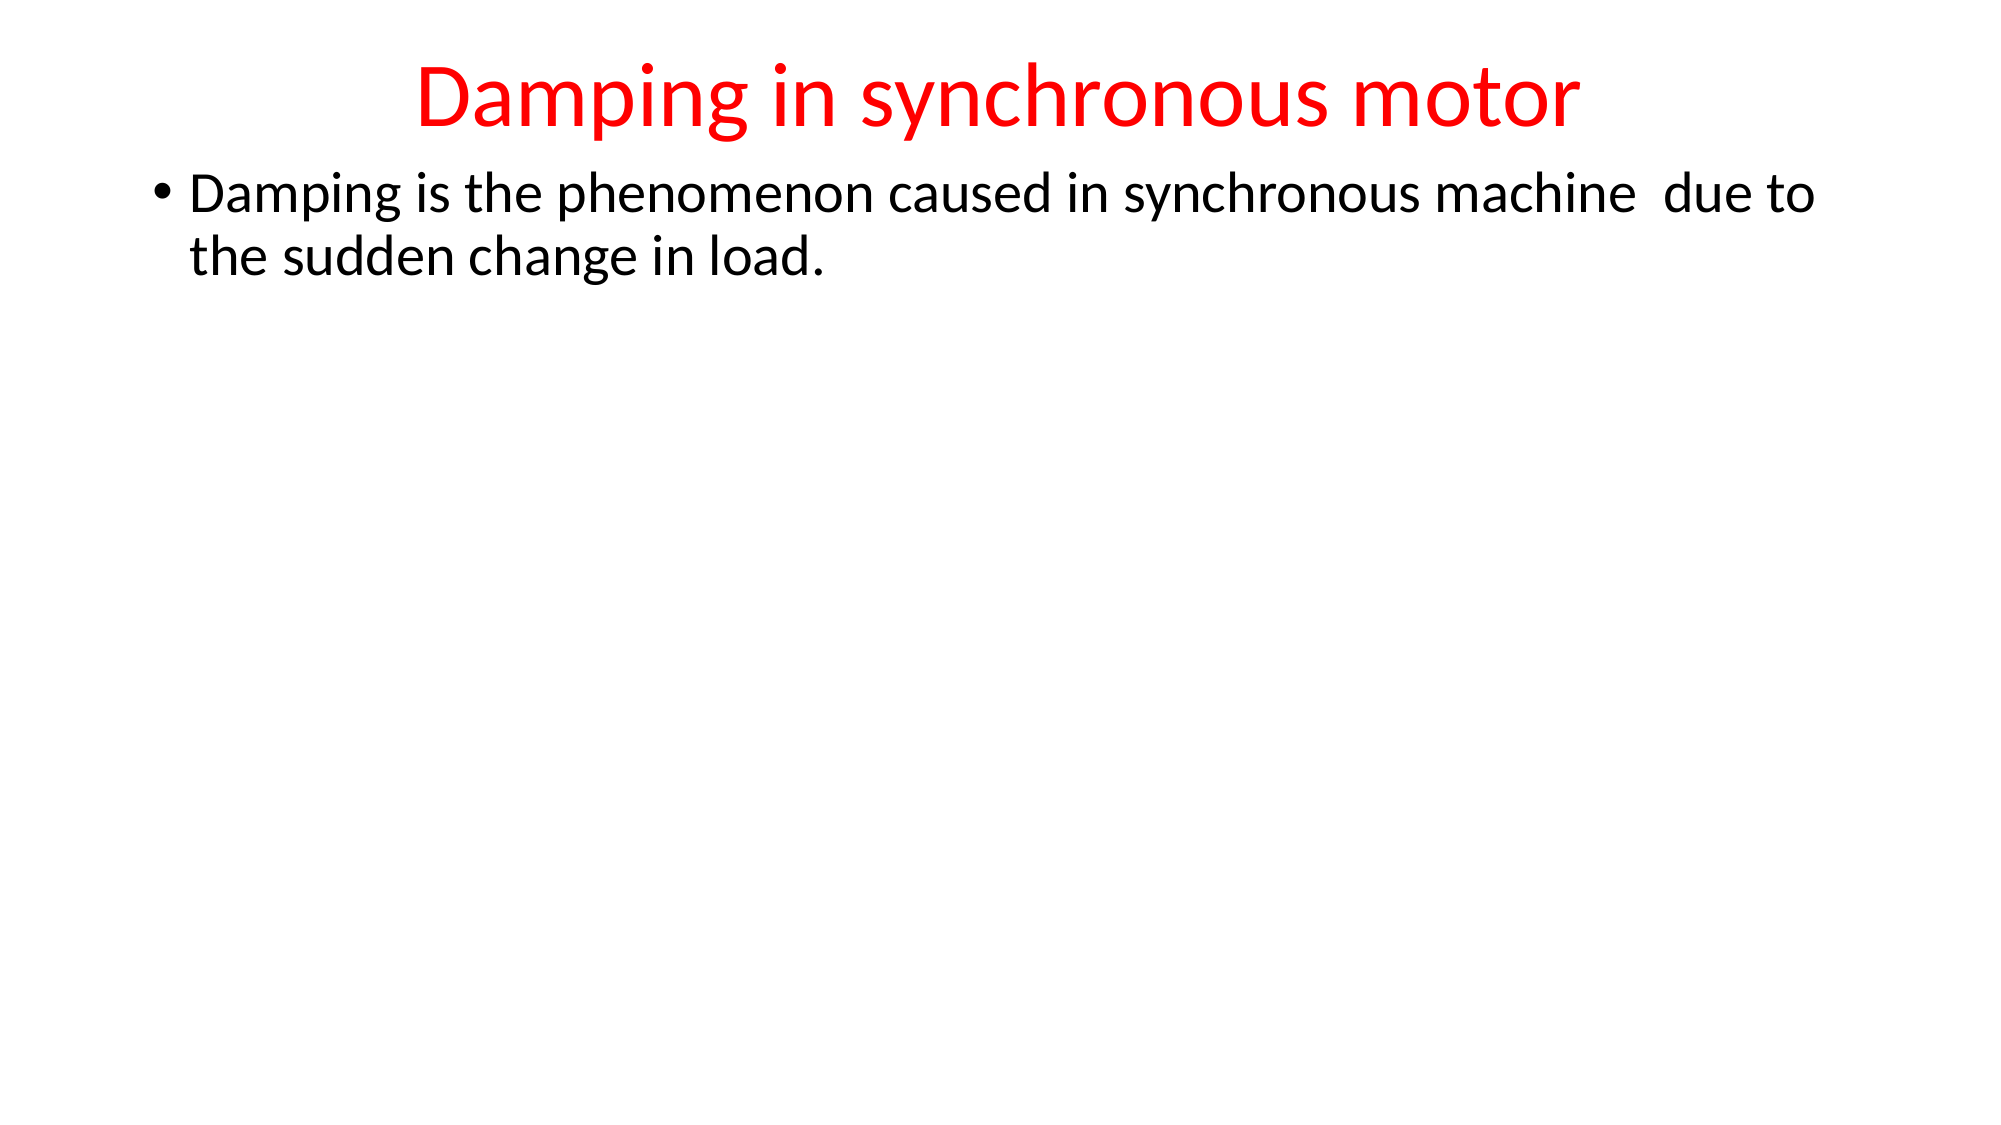

# Damping in synchronous motor
Damping is the phenomenon caused in synchronous machine  due to the sudden change in load.